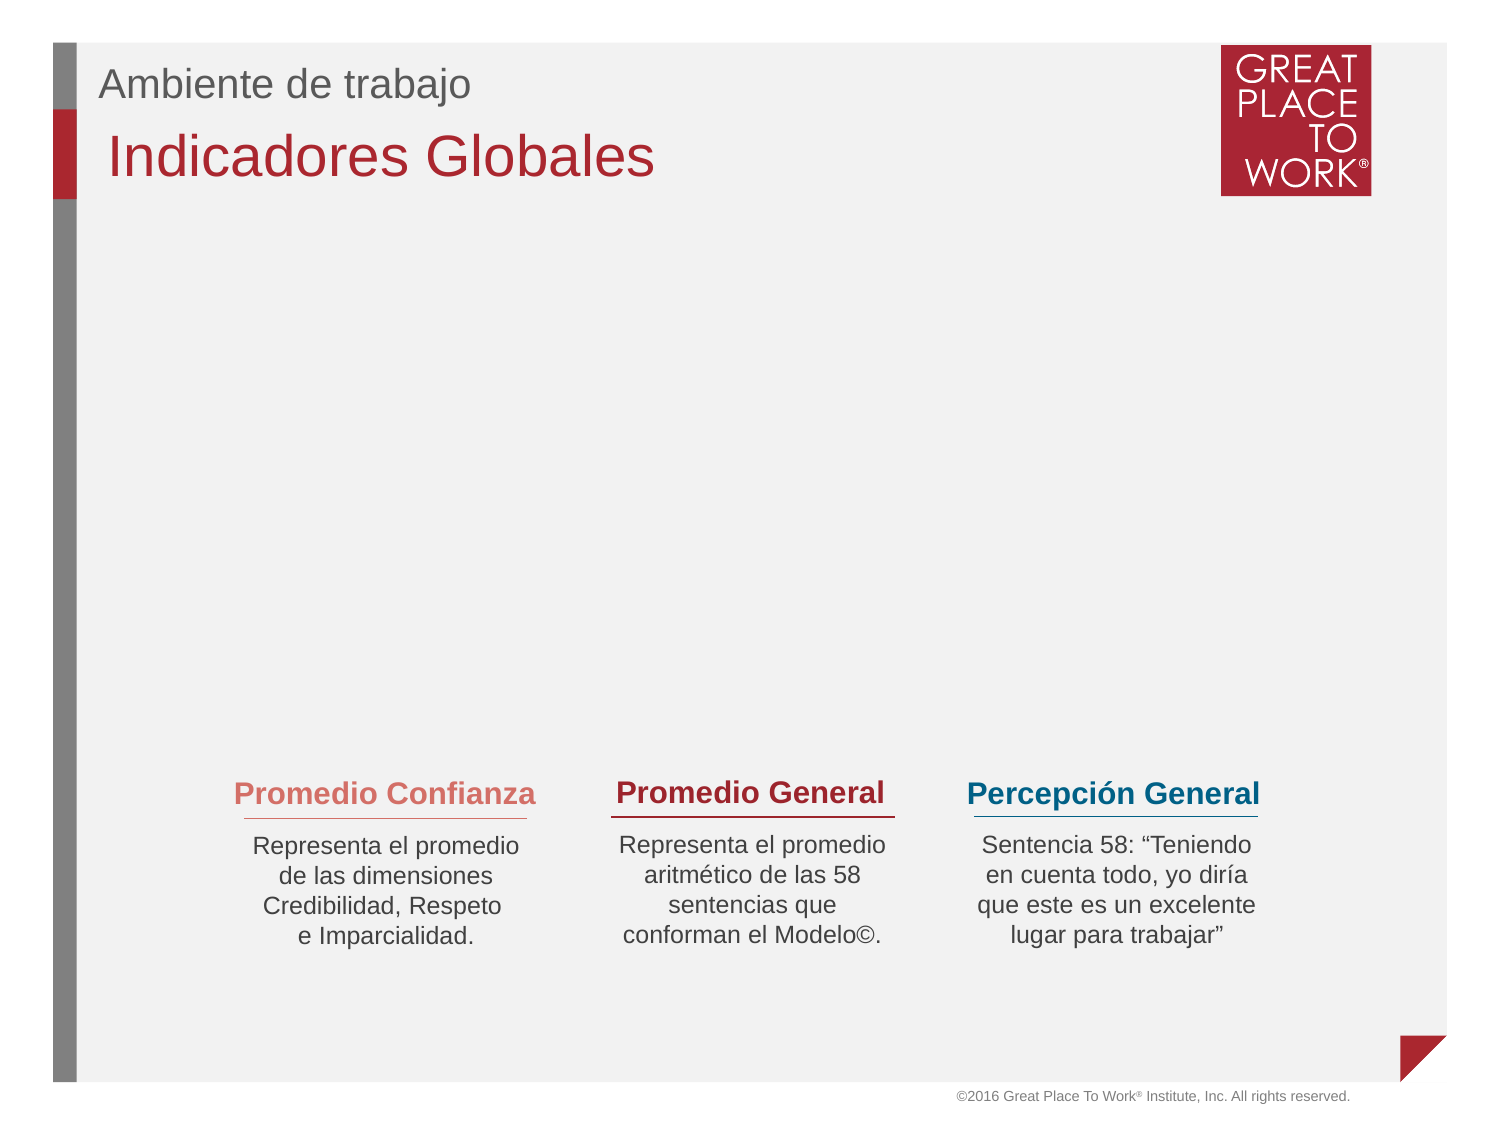

Ambiente de trabajo
Indicadores Globales
Promedio General
Percepción General
Promedio Confianza
Sentencia 58: “Teniendo en cuenta todo, yo diría que este es un excelente lugar para trabajar”
Representa el promedio aritmético de las 58 sentencias que conforman el Modelo©.
Representa el promedio de las dimensiones Credibilidad, Respeto
e Imparcialidad.